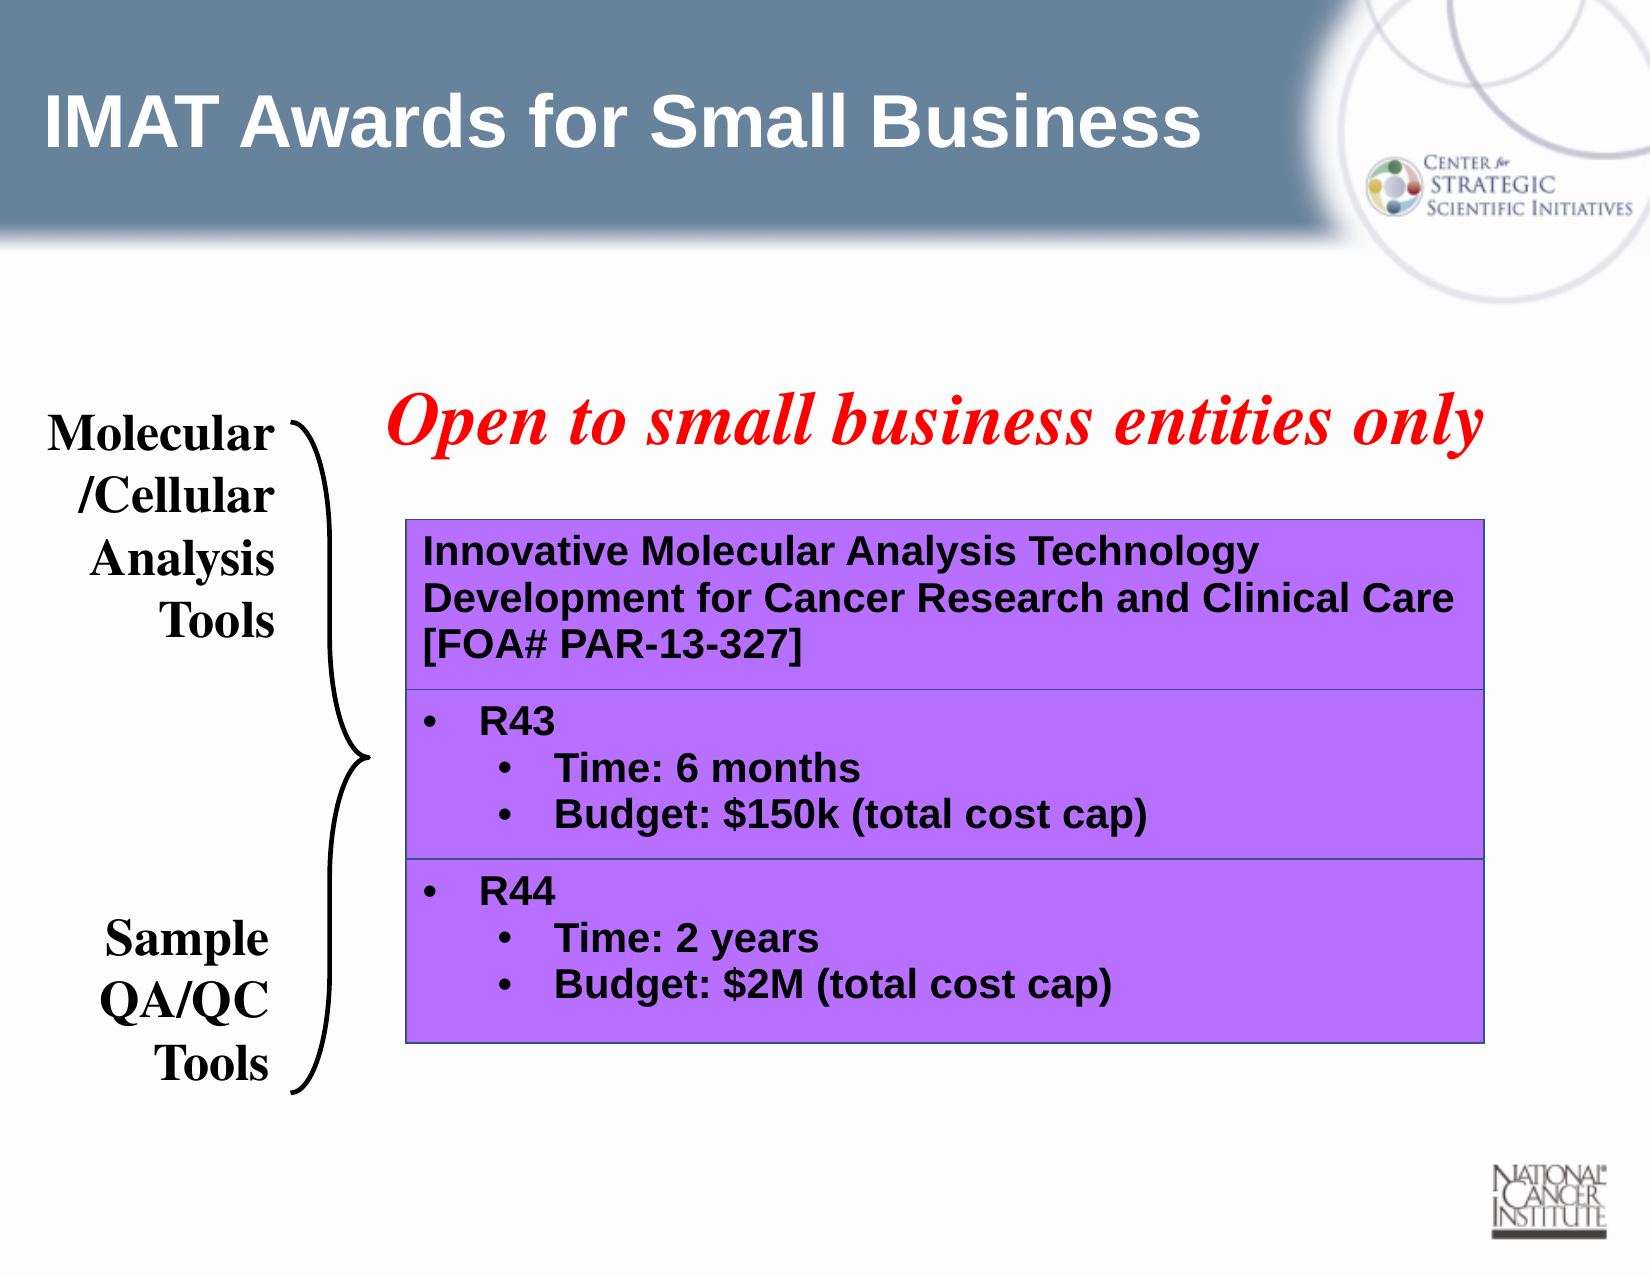

# IMAT Awards for Small Business
Open to small business entities only
Molecular/Cellular Analysis Tools

| Innovative Molecular Analysis Technology Development for Cancer Research and Clinical Care [FOA# PAR-13-327] |
| --- |
| R43 Time: 6 months Budget: $150k (total cost cap) |
| R44 Time: 2 years Budget: $2M (total cost cap) |
Sample QA/QC Tools